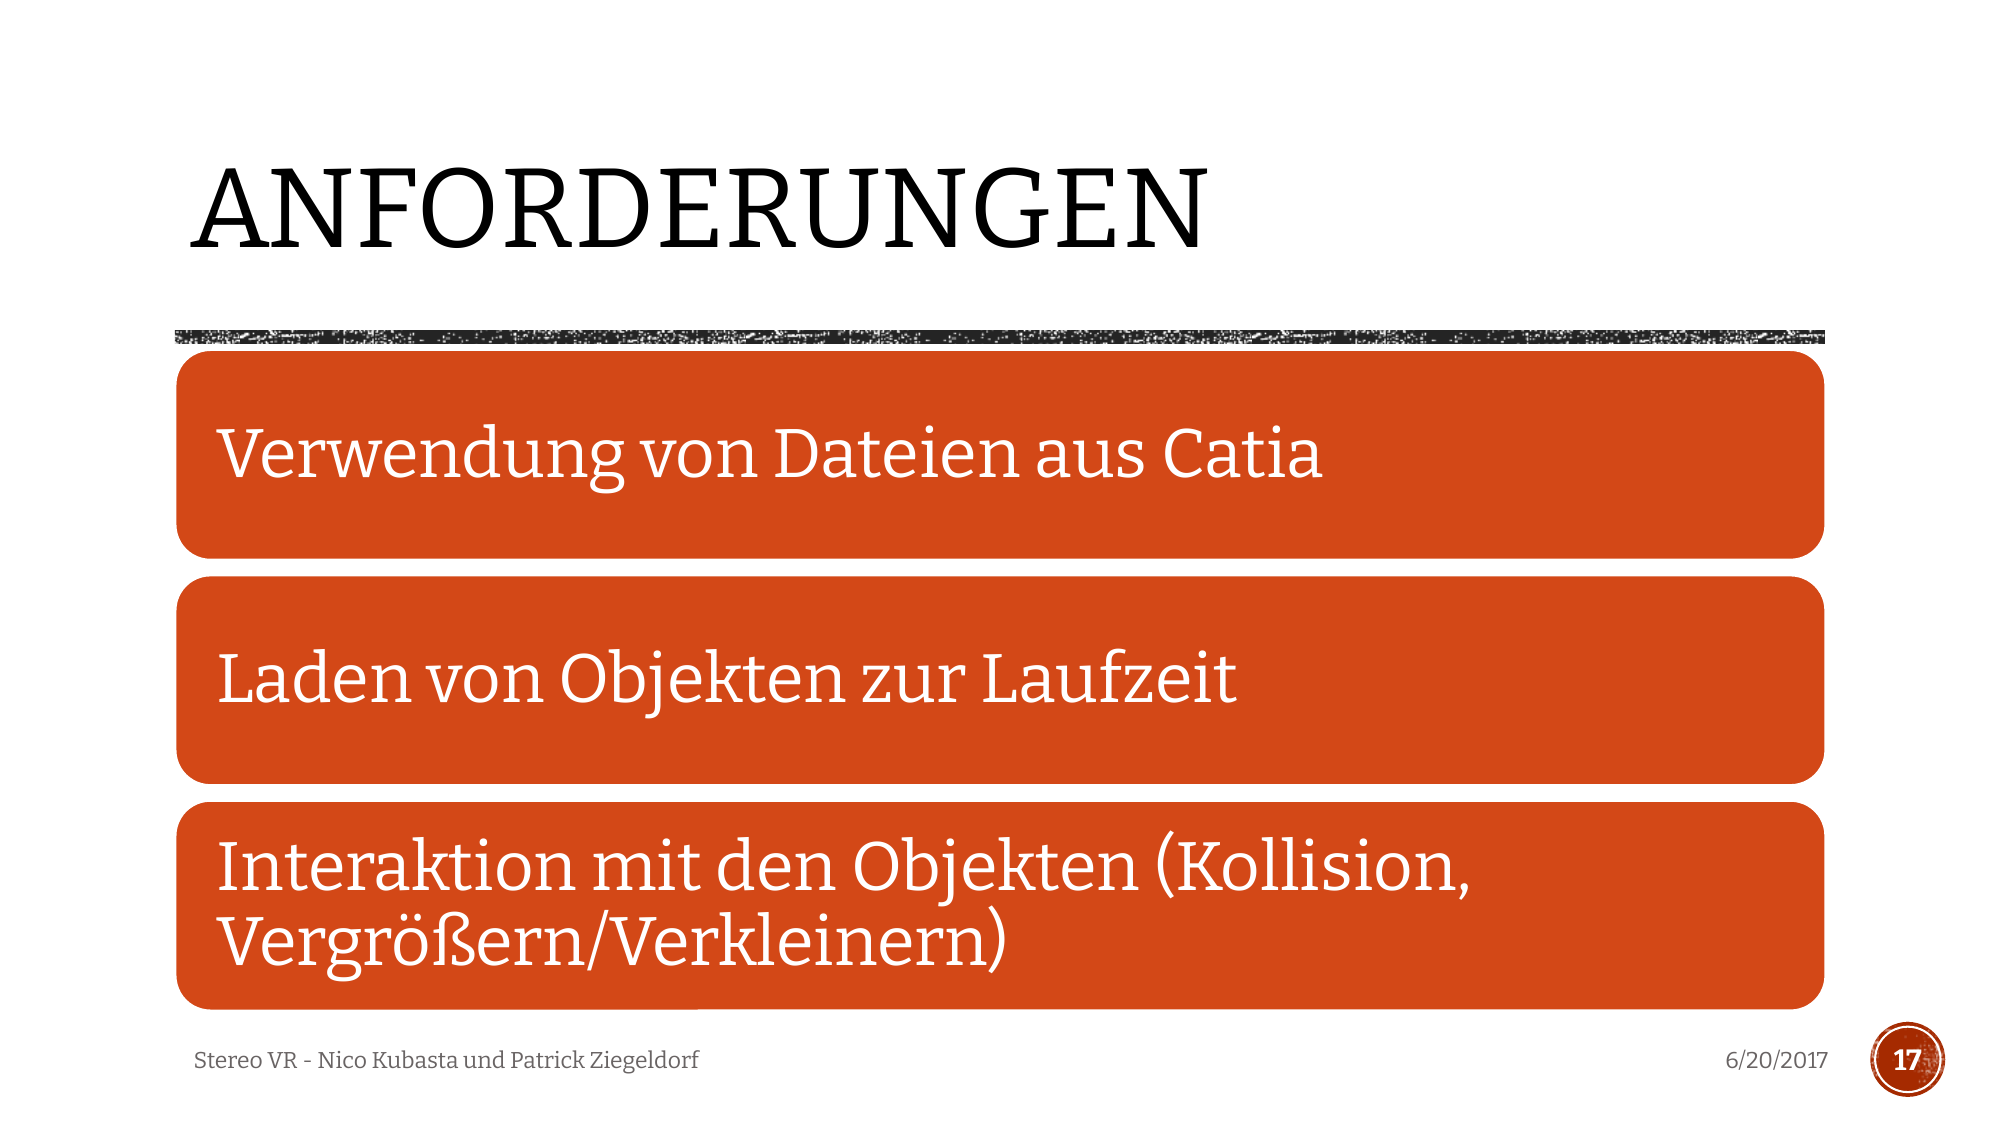

# Anforderungen

Verwendung von Dateien aus Catia
Laden von Objekten zur Laufzeit
Interaktion mit den Objekten (Kollision, Vergrößern/Verkleinern)
Stereo VR - Nico Kubasta und Patrick Ziegeldorf
6/20/2017
17